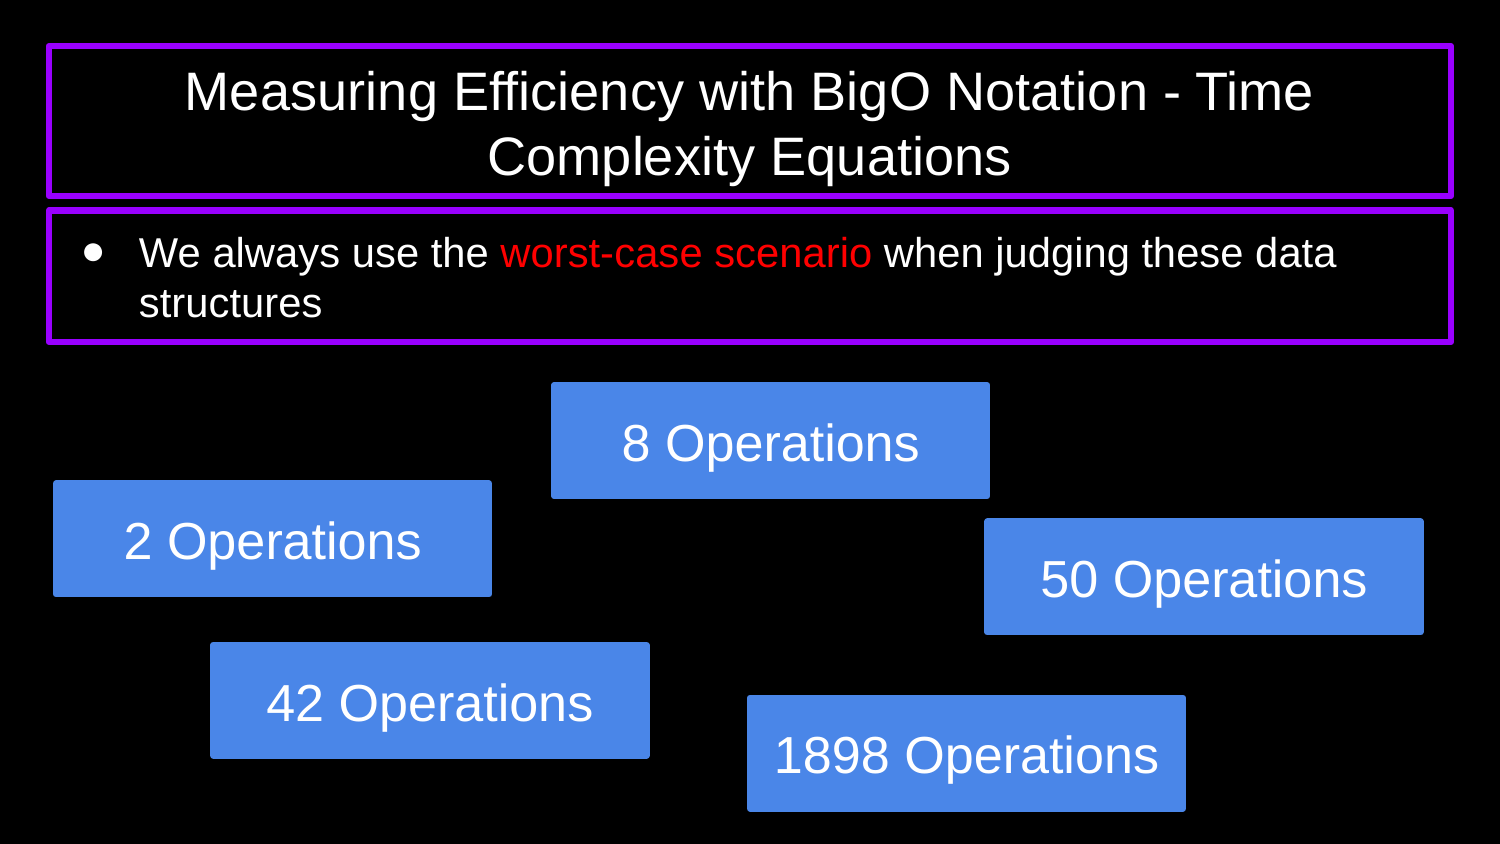

Measuring Efficiency with BigO Notation - Time Complexity Equations
# We always use the worst-case scenario when judging these data structures
8 Operations
2 Operations
50 Operations
42 Operations
1898 Operations